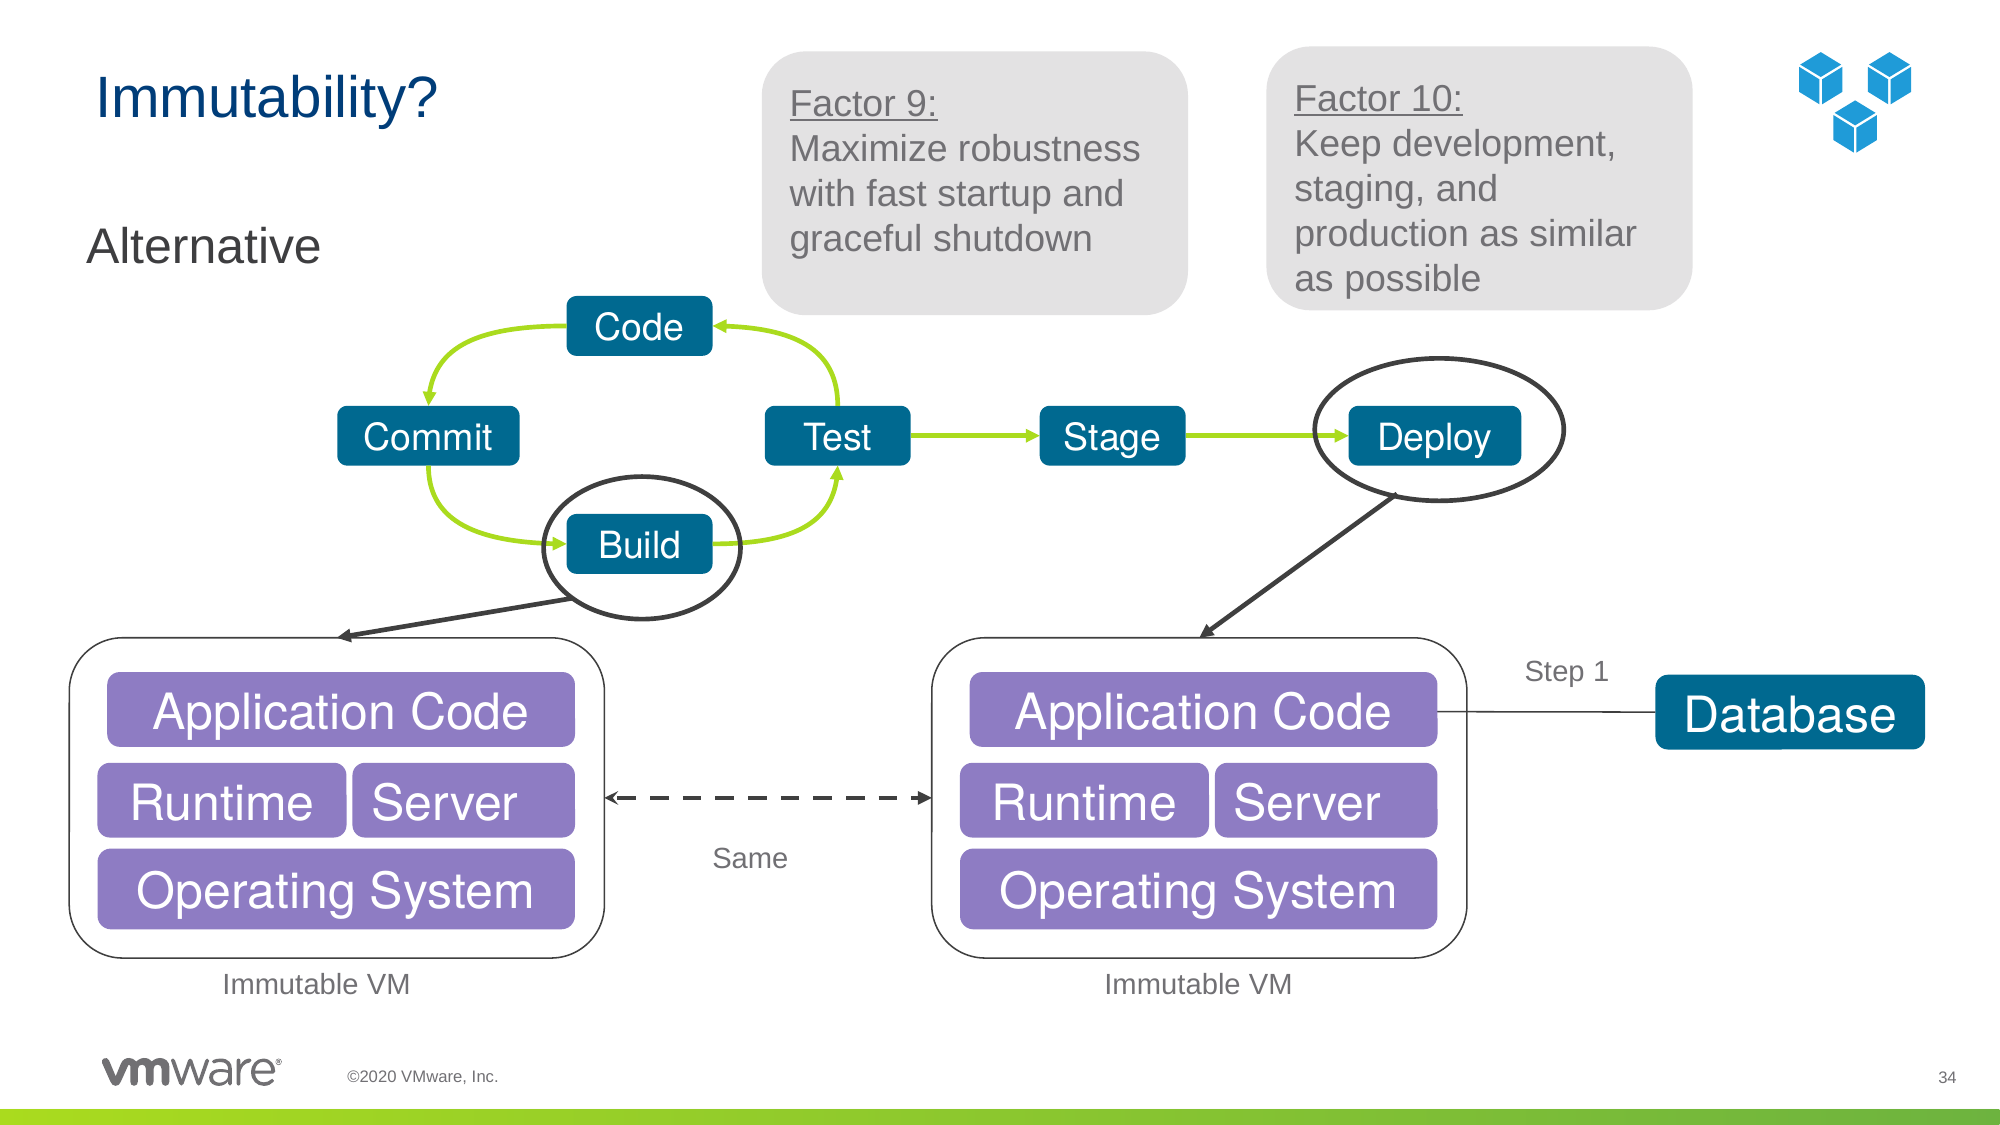

Factor 10:
Keep development, staging, and production as similar as possible

Factor 9:
Maximize robustness with fast startup and graceful shutdown

# Immutability?
Alternative
Code

Commit
Test
Stage
Deploy

Build
Step 1

Application Code
Application Code
Database
Runtime
Server
Runtime
Server
Same
Operating System
Operating System
Immutable VM
Immutable VM